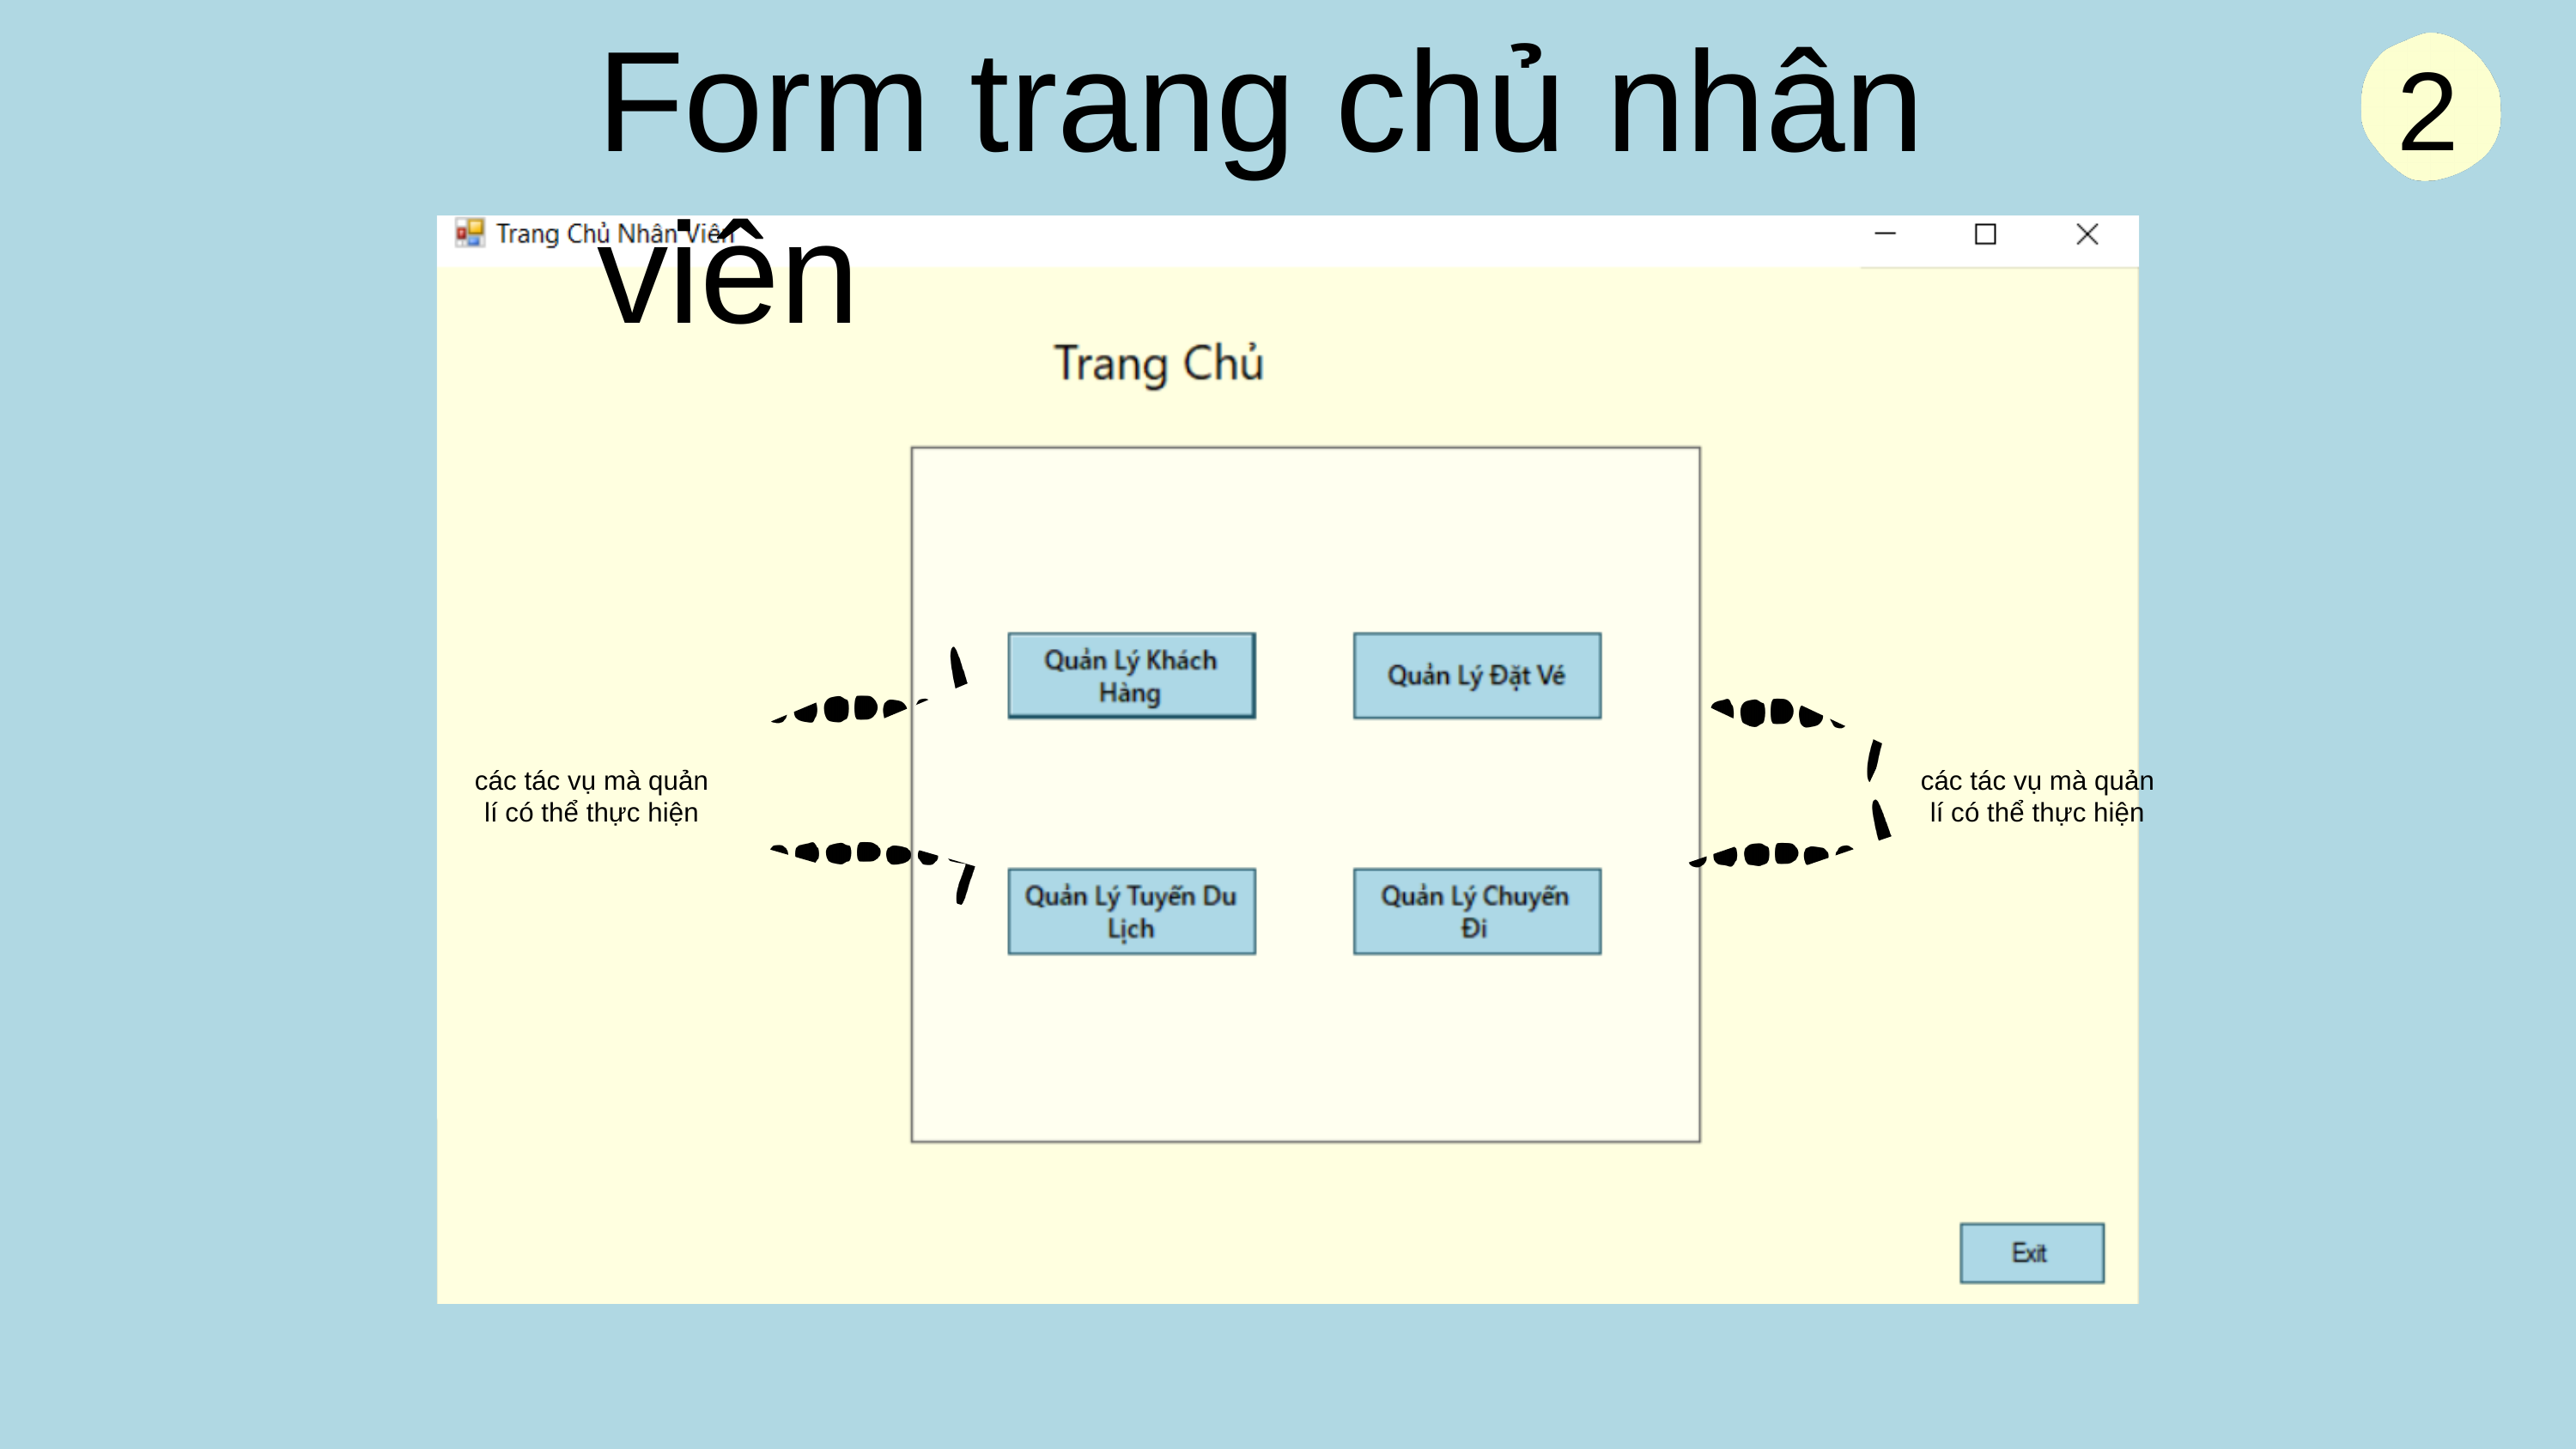

Form trang chủ nhân viên

2

các tác vụ mà quản lí có thể thực hiện
các tác vụ mà quản lí có thể thực hiện